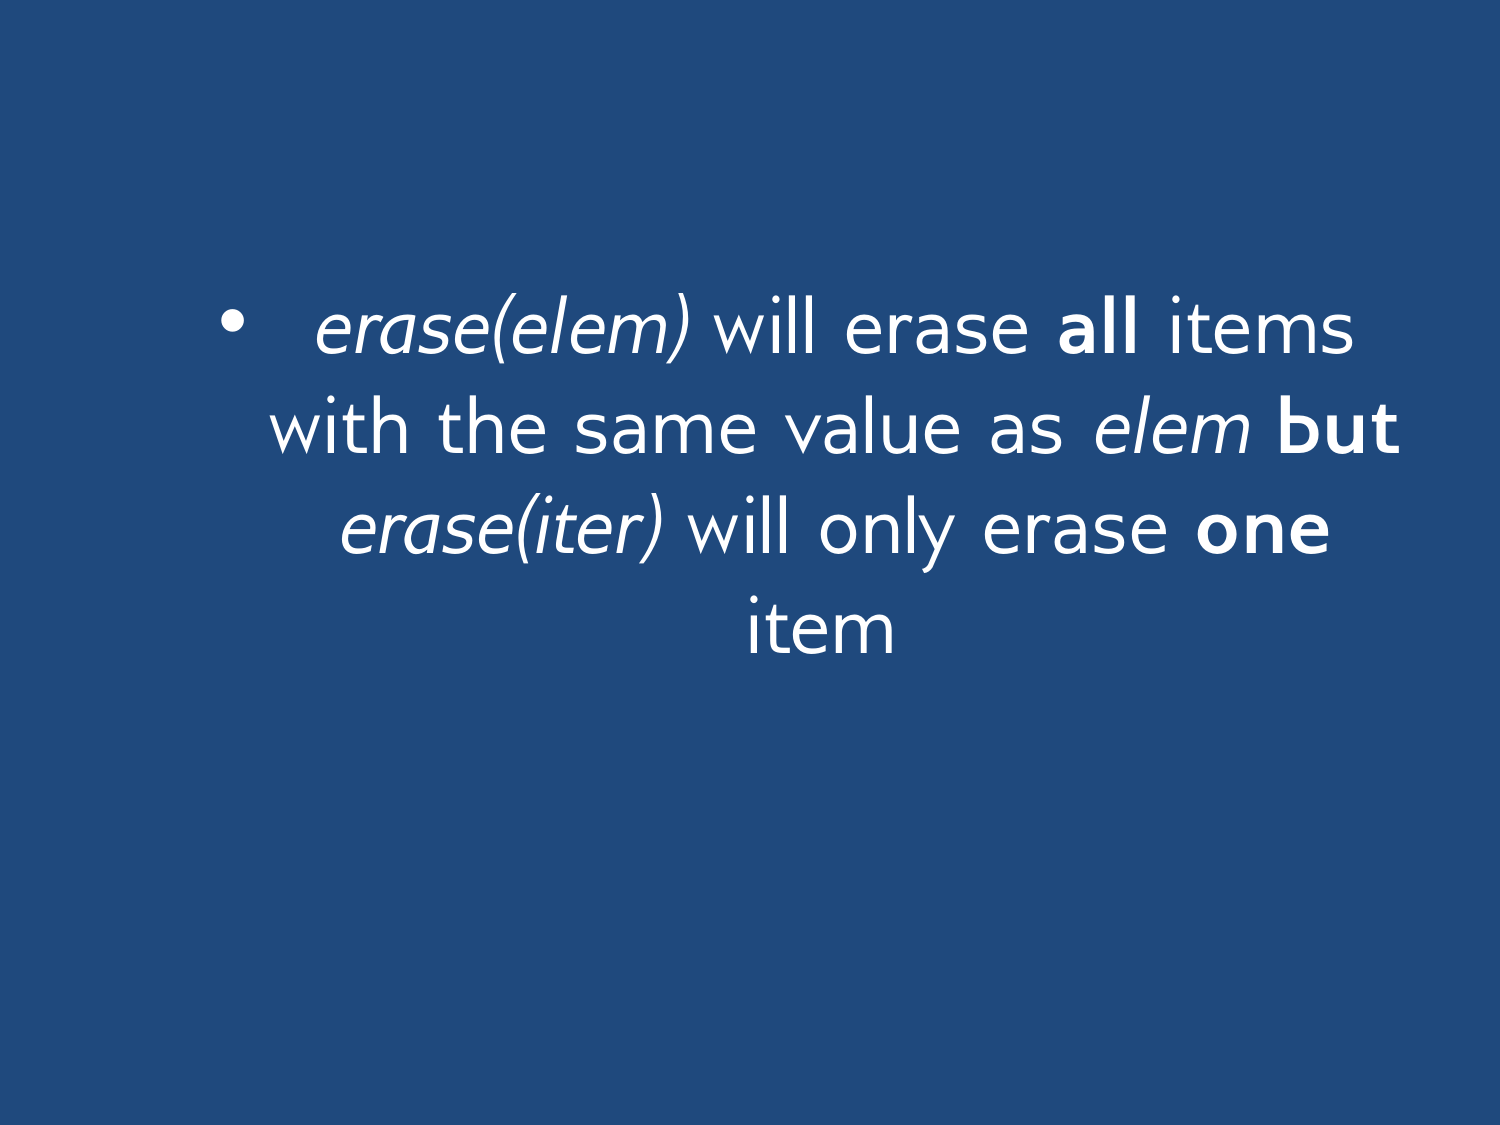

#
erase(elem) will erase all items with the same value as elem but erase(iter) will only erase one item